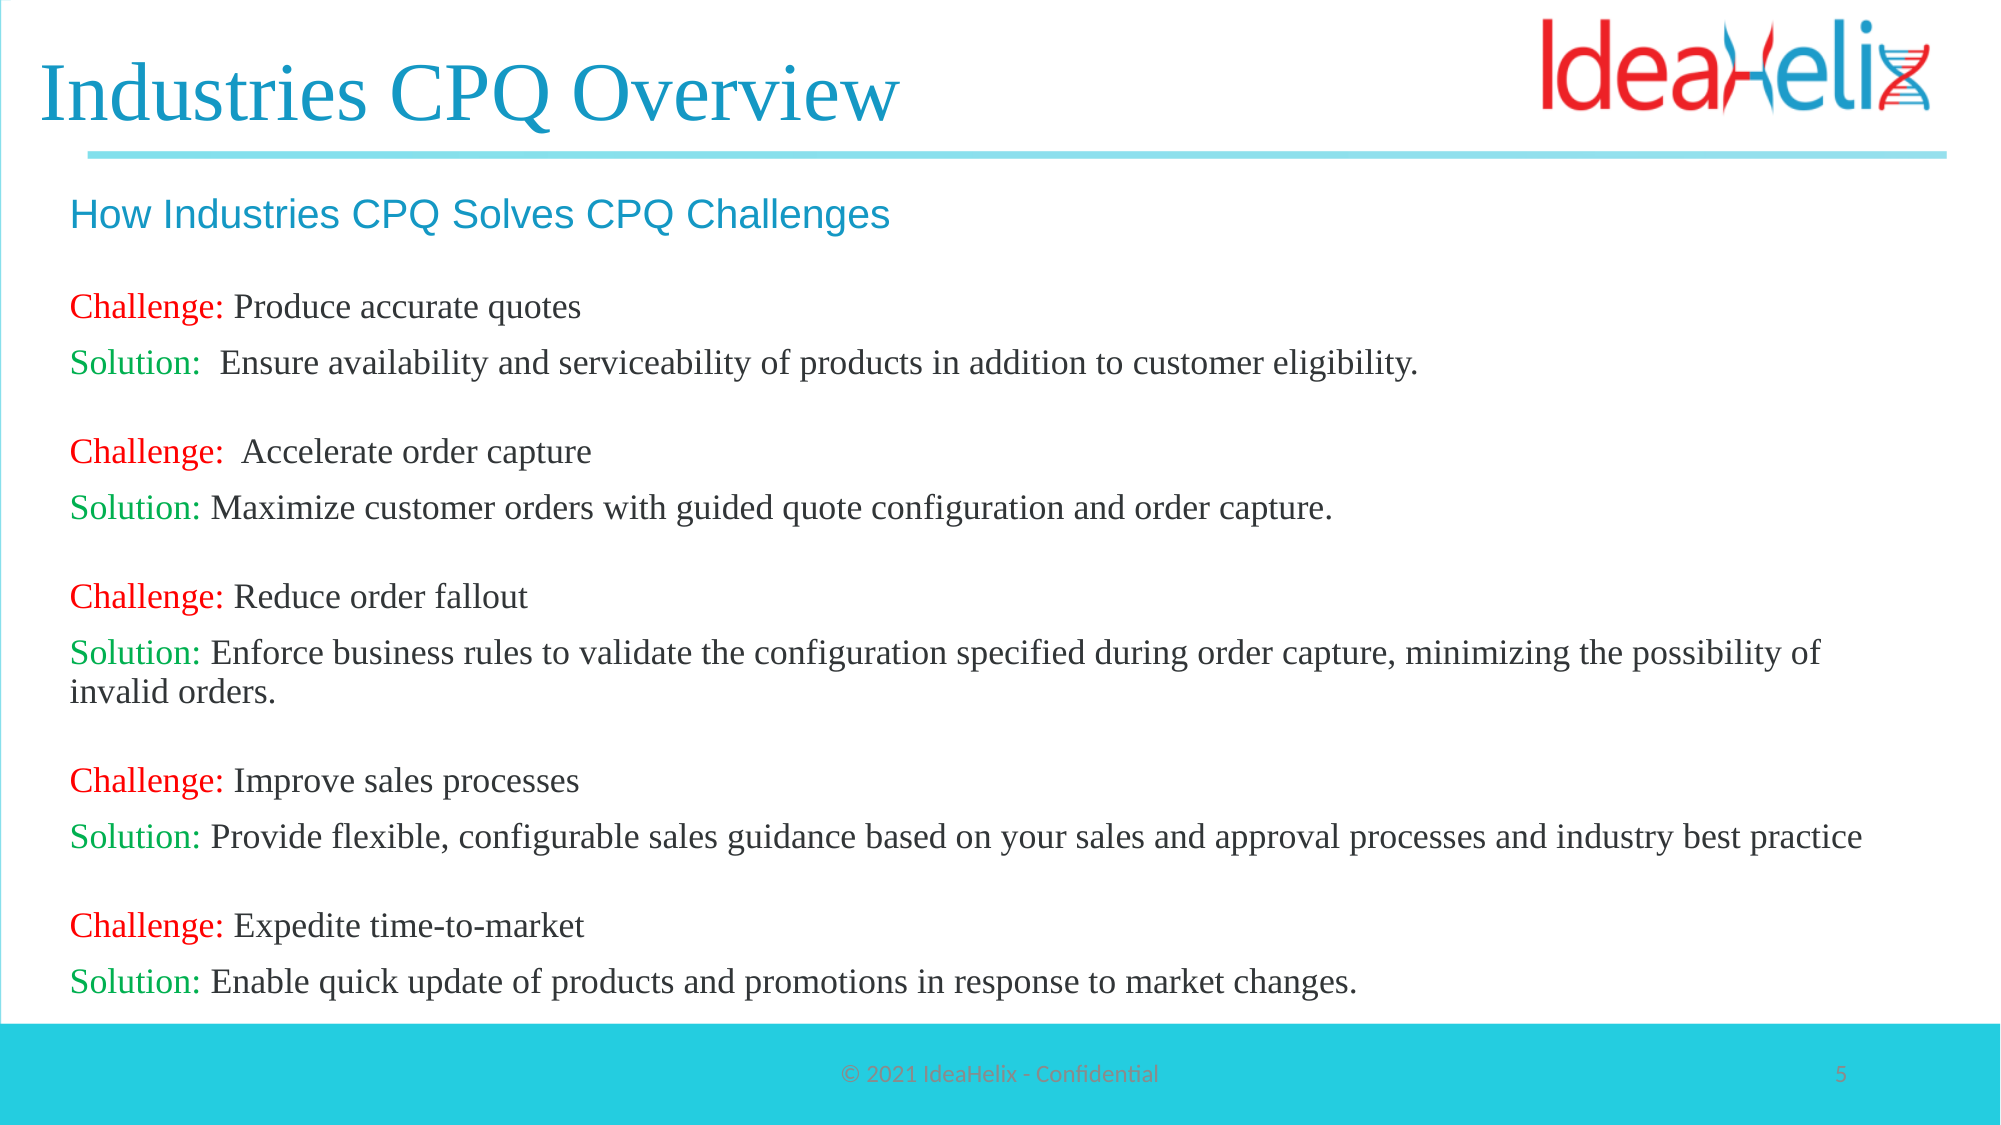

# Industries CPQ Overview
How Industries CPQ Solves CPQ Challenges

Challenge: Produce accurate quotes
Solution:  Ensure availability and serviceability of products in addition to customer eligibility.

Challenge:  Accelerate order capture
Solution: Maximize customer orders with guided quote configuration and order capture.

Challenge: Reduce order fallout
Solution: Enforce business rules to validate the configuration specified during order capture, minimizing the possibility of invalid orders.

Challenge: Improve sales processes
Solution: Provide flexible, configurable sales guidance based on your sales and approval processes and industry best practice

Challenge: Expedite time-to-market
Solution: Enable quick update of products and promotions in response to market changes.
© 2021 IdeaHelix - Confidential
5